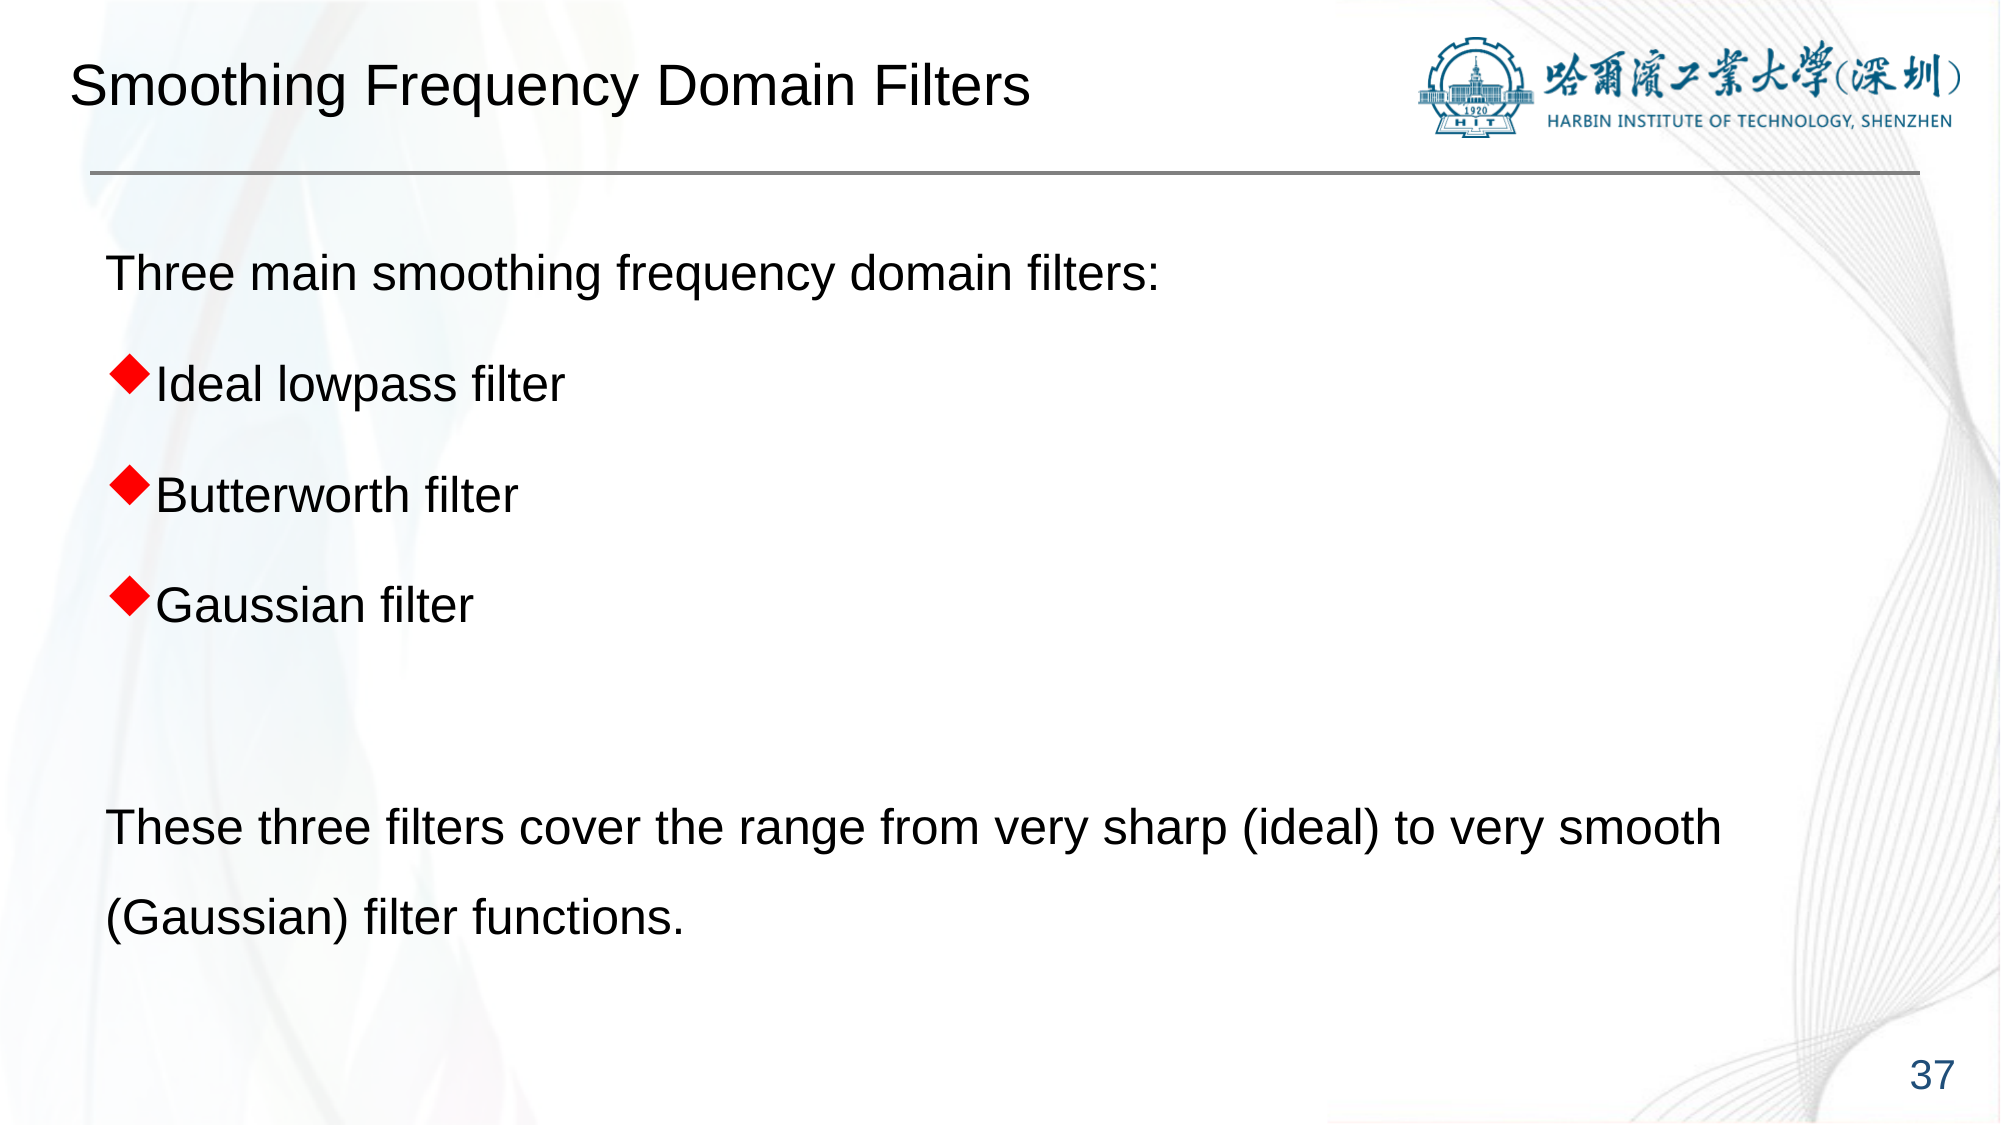

# Smoothing Frequency Domain Filters
Three main smoothing frequency domain filters:
Ideal lowpass filter
Butterworth filter
Gaussian filter

These three filters cover the range from very sharp (ideal) to very smooth (Gaussian) filter functions.
37